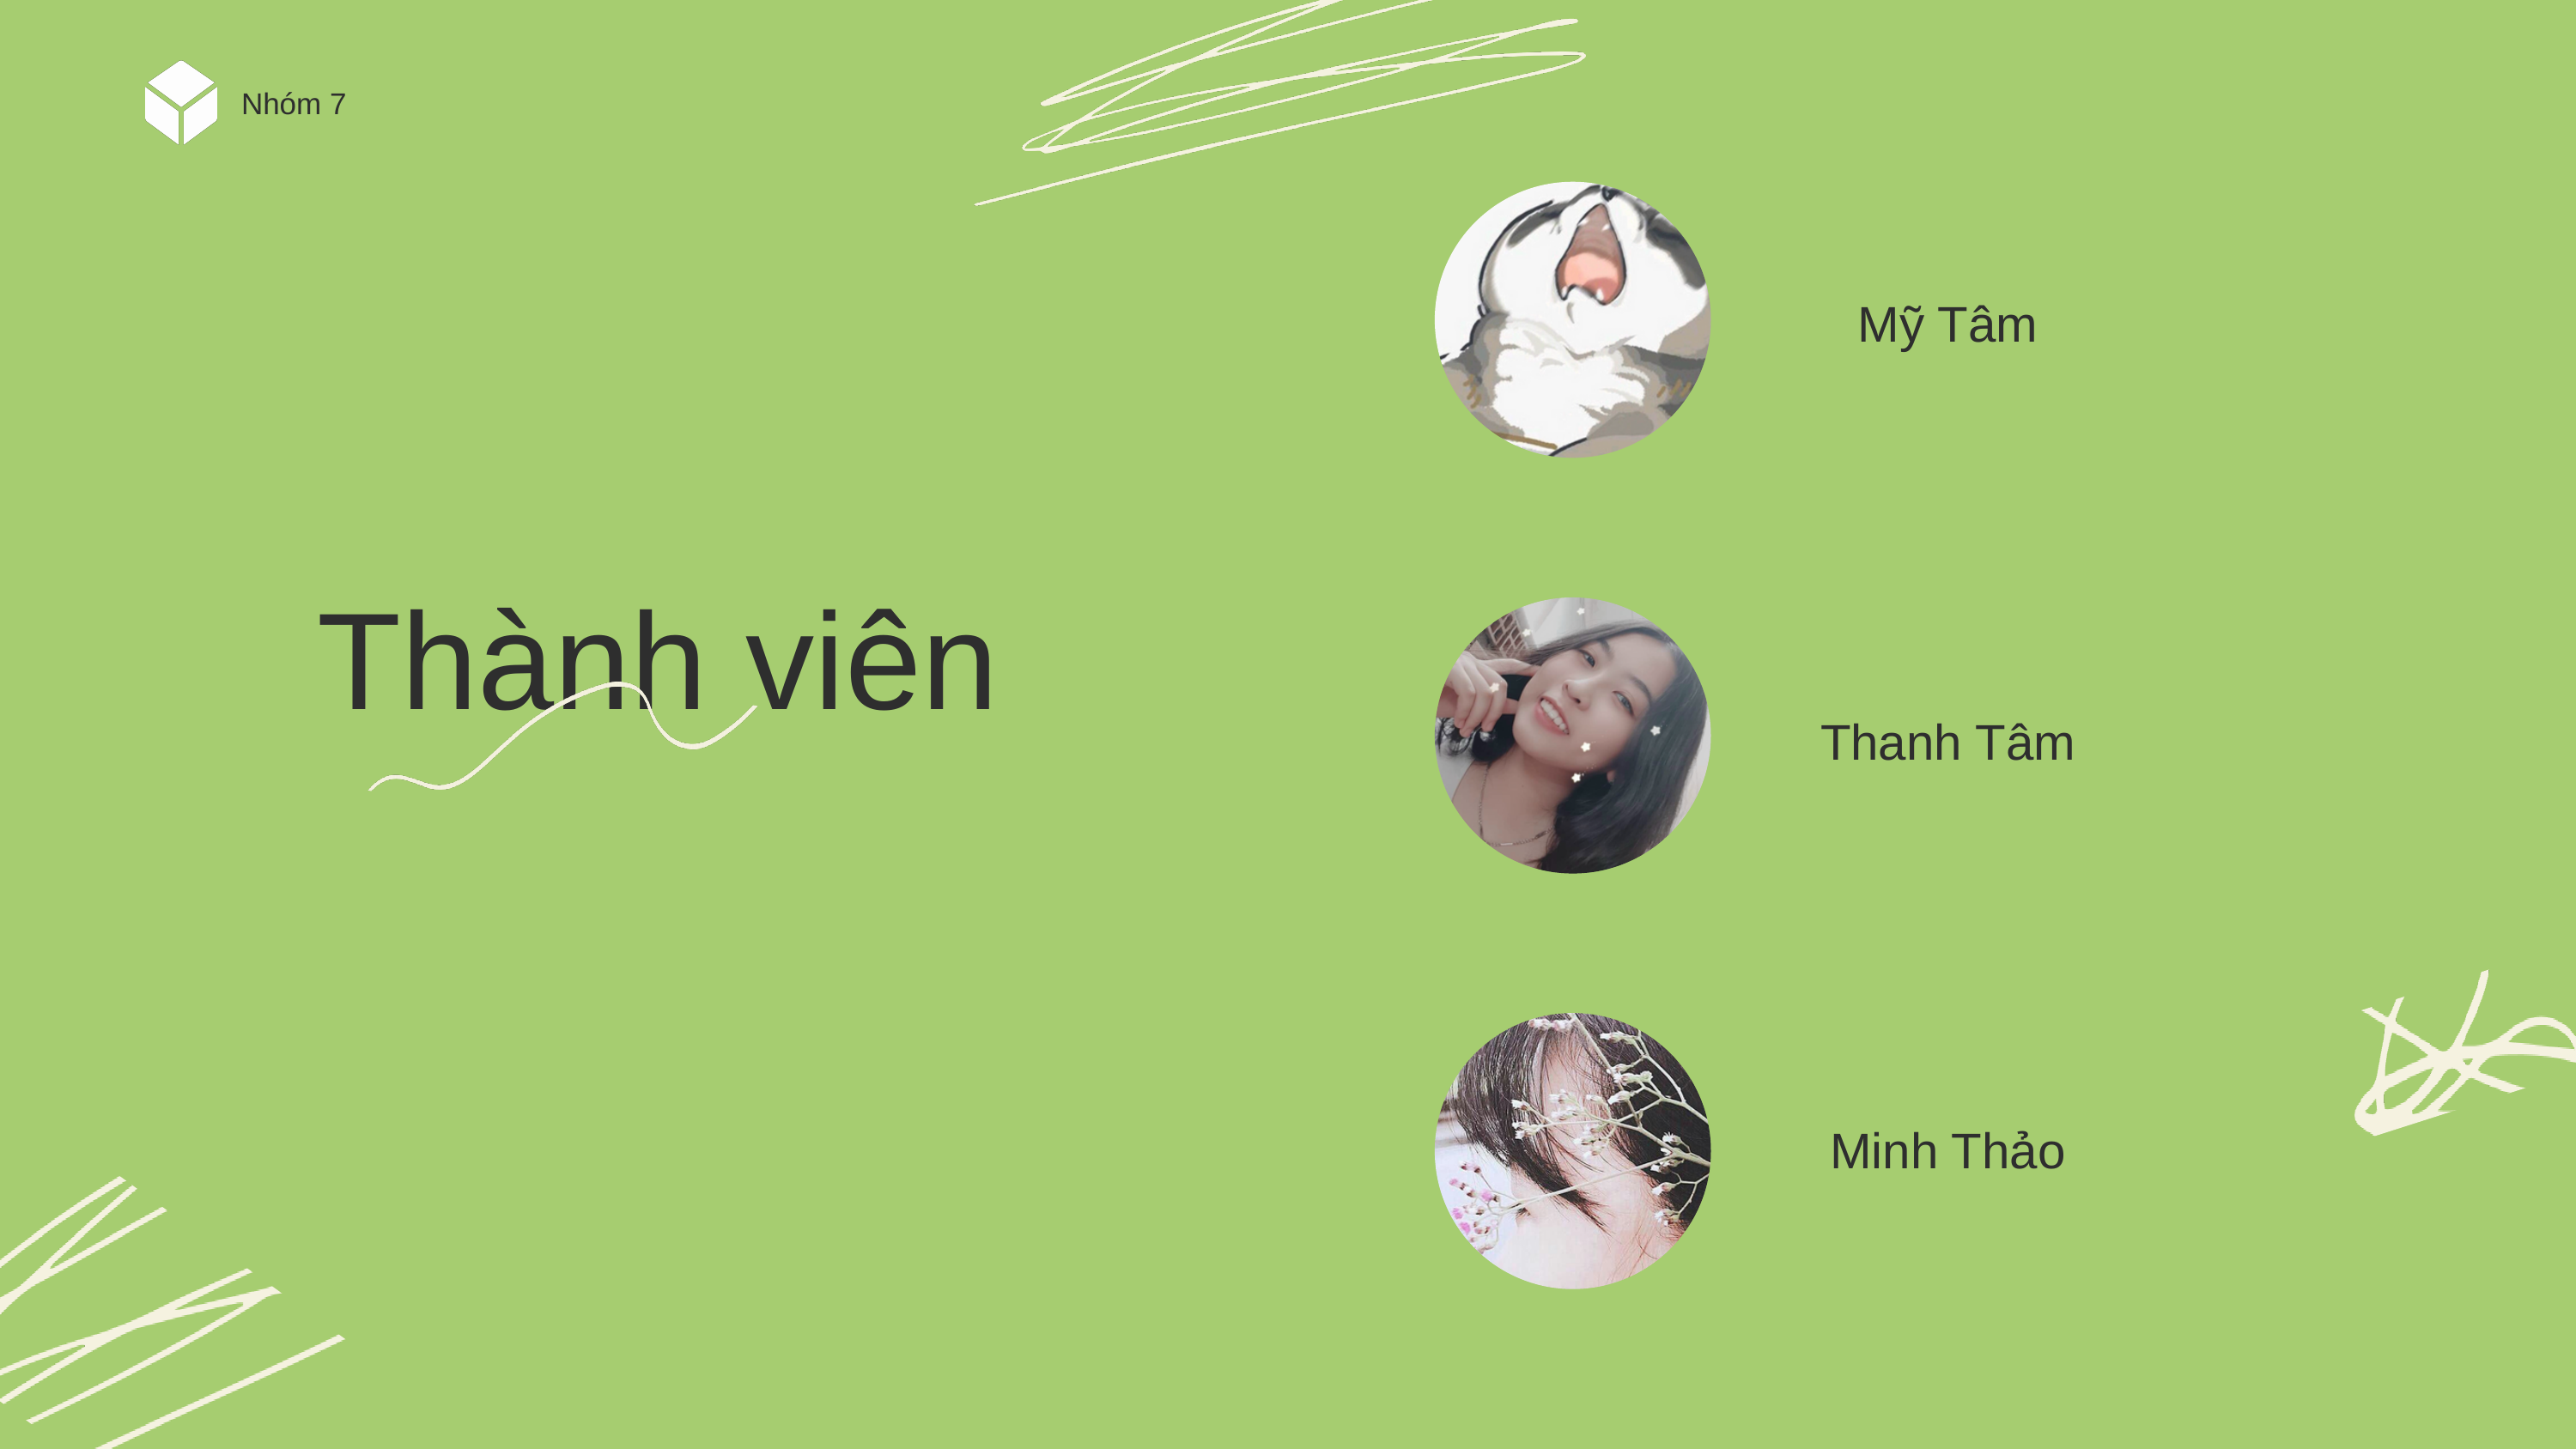

Nhóm 7

Mỹ Tâm
Thành viên

Thanh Tâm

Minh Thảo